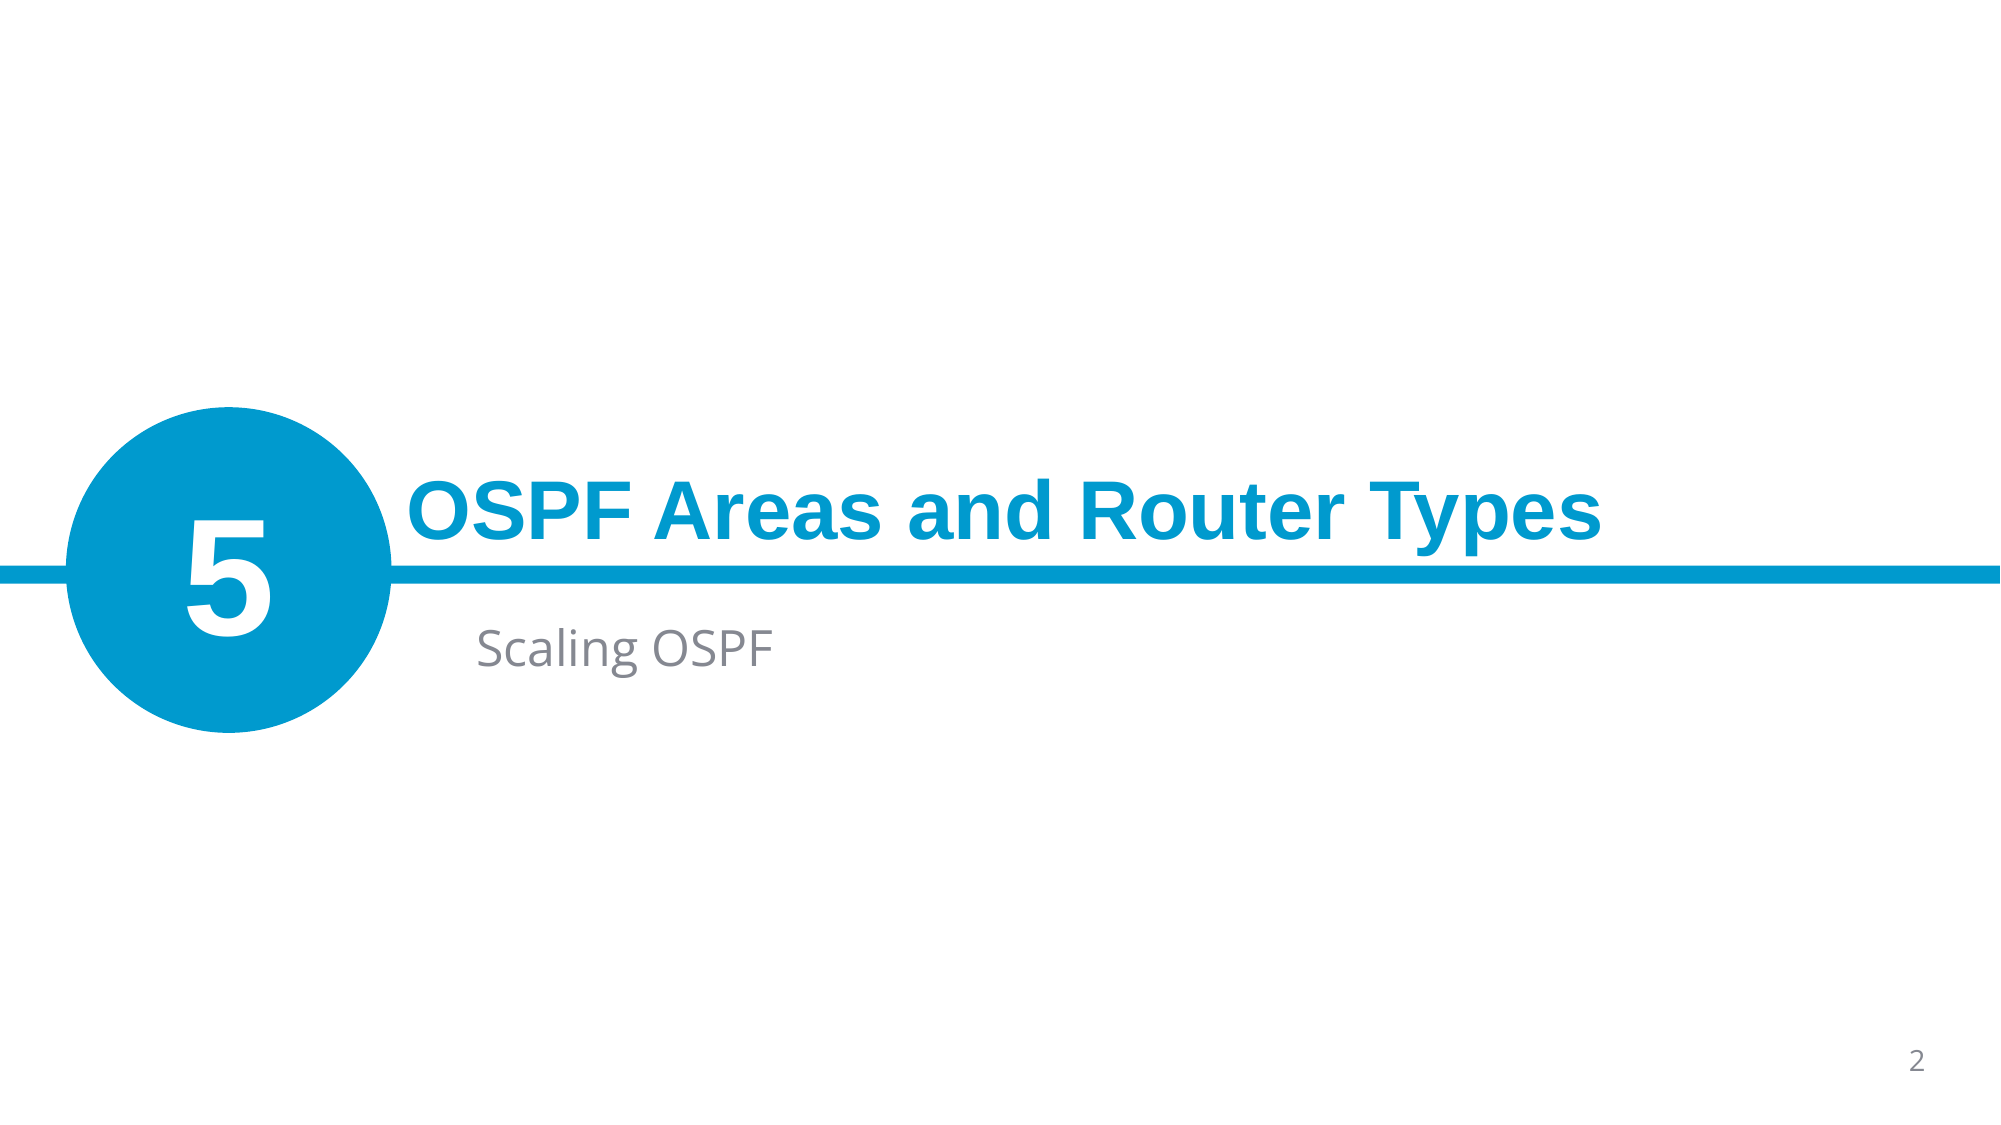

# OSPF Areas and Router Types
5

Scaling OSPF